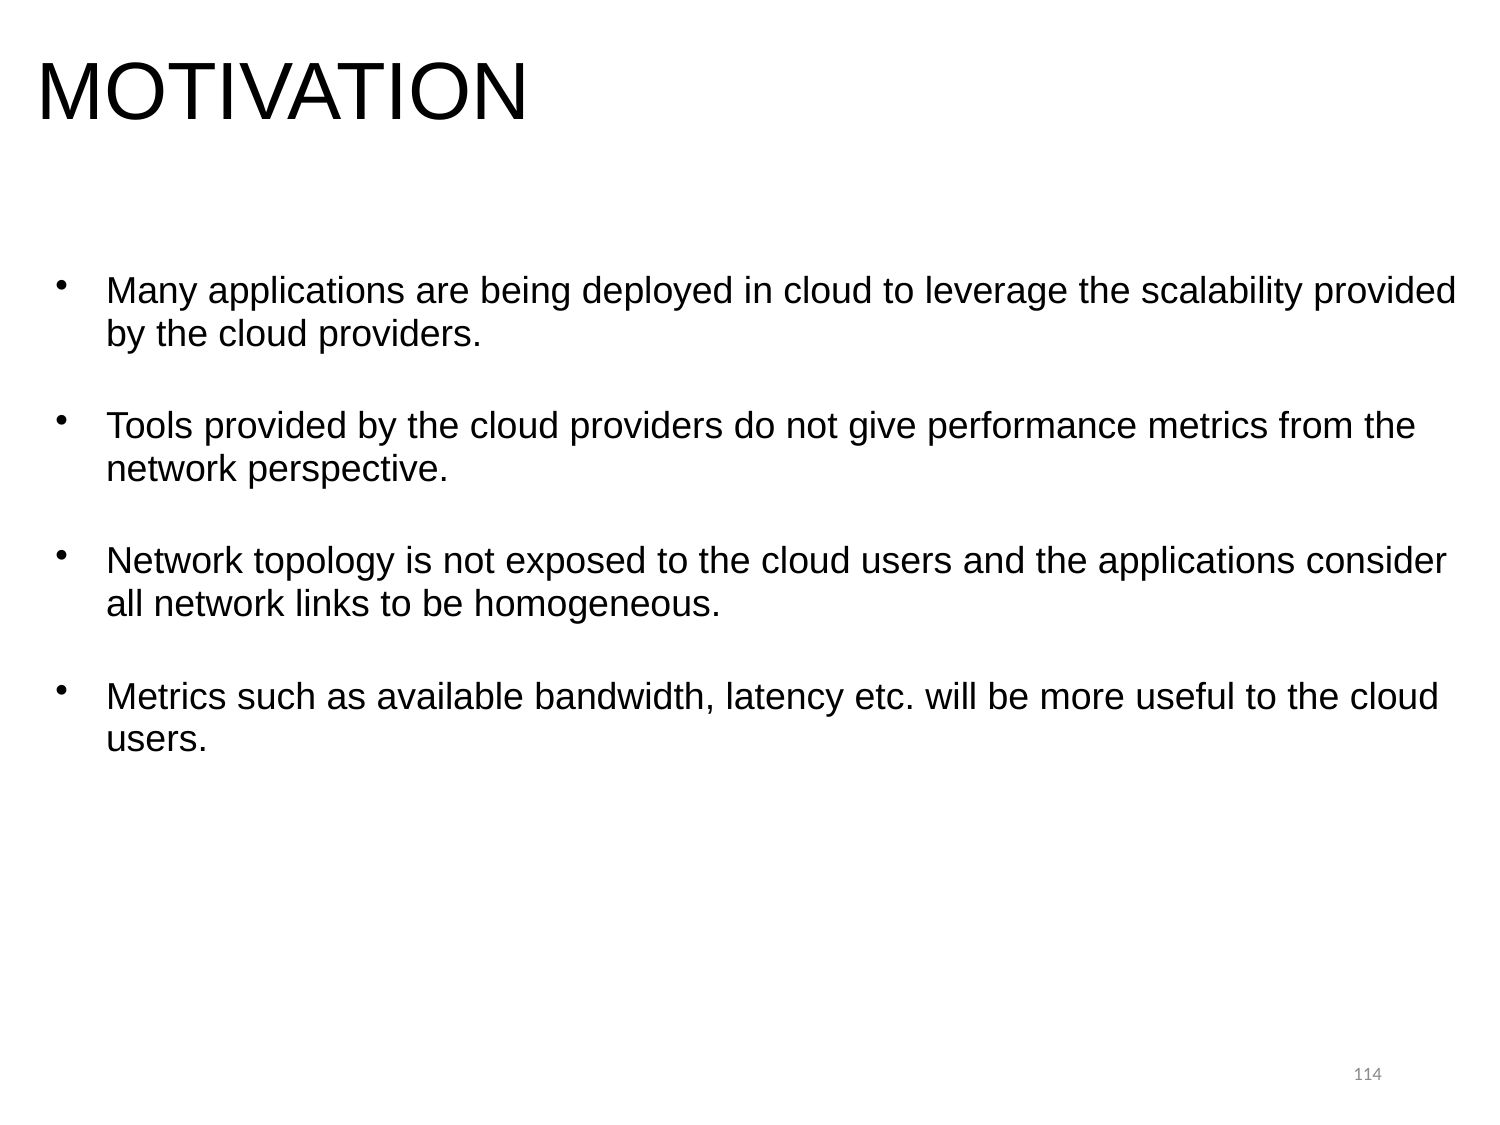

# MOTIVATION
Many applications are being deployed in cloud to leverage the scalability provided by the cloud providers.

Tools provided by the cloud providers do not give performance metrics from the network perspective.

Network topology is not exposed to the cloud users and the applications consider all network links to be homogeneous.

Metrics such as available bandwidth, latency etc. will be more useful to the cloud users.

114